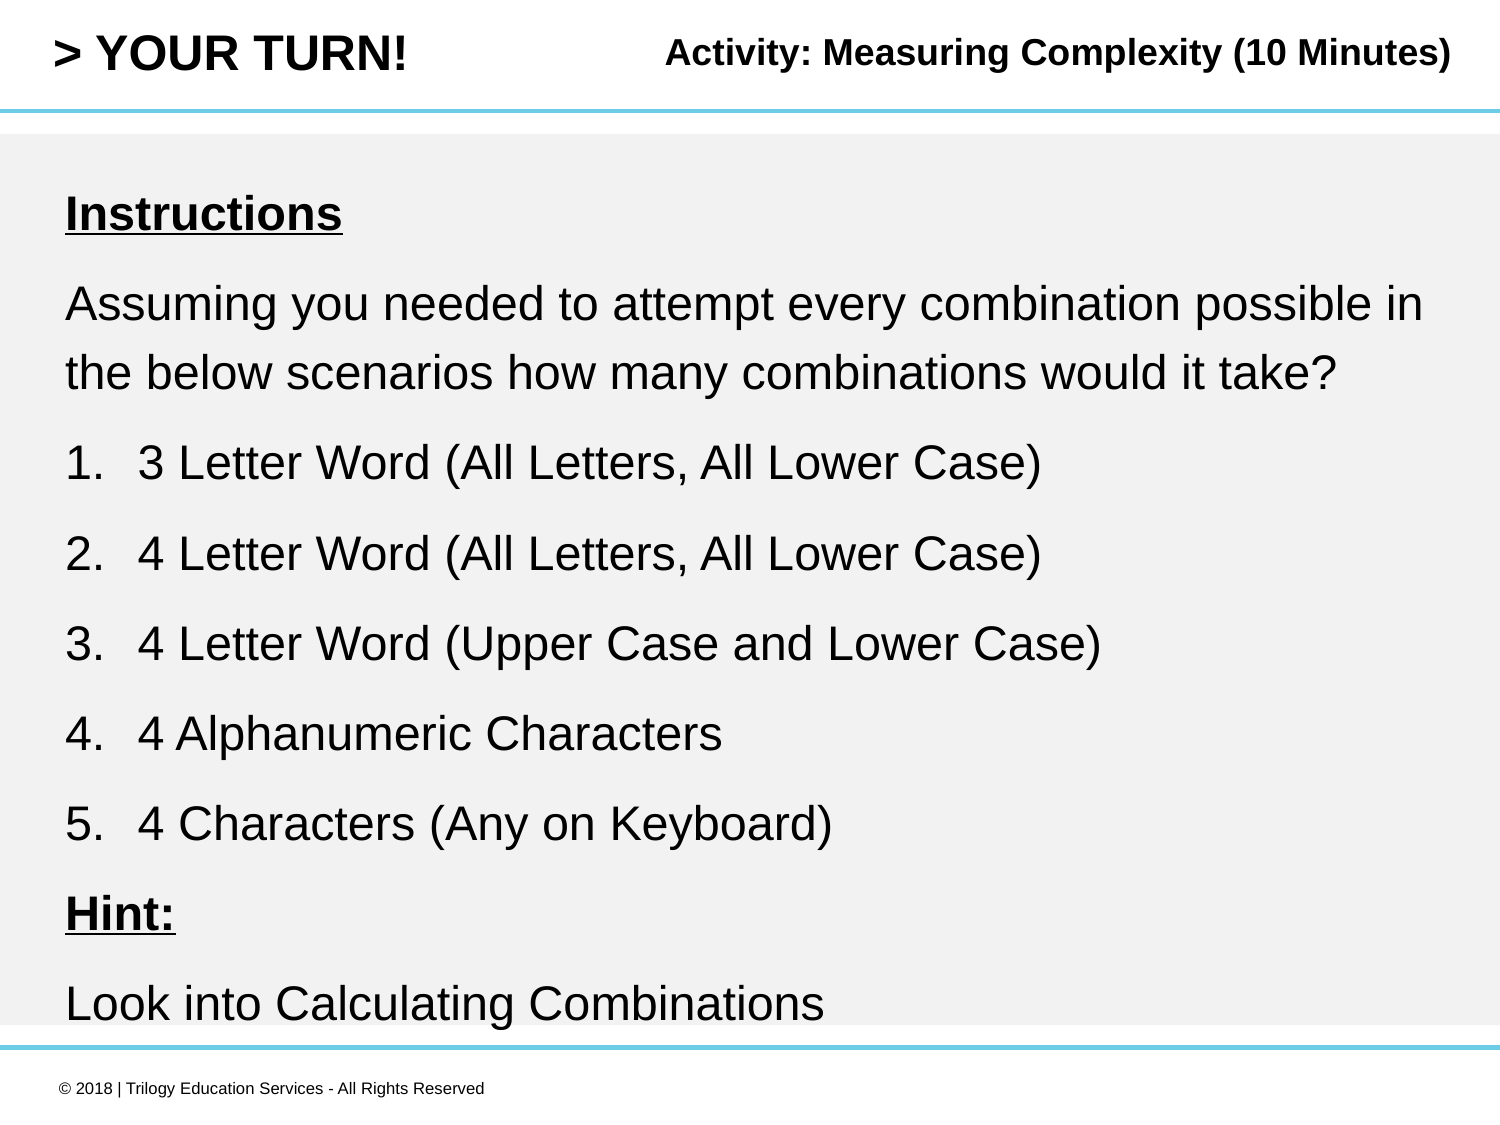

Activity: Measuring Complexity (10 Minutes)
Instructions
Assuming you needed to attempt every combination possible in the below scenarios how many combinations would it take?
3 Letter Word (All Letters, All Lower Case)
4 Letter Word (All Letters, All Lower Case)
4 Letter Word (Upper Case and Lower Case)
4 Alphanumeric Characters
4 Characters (Any on Keyboard)
Hint:
Look into Calculating Combinations